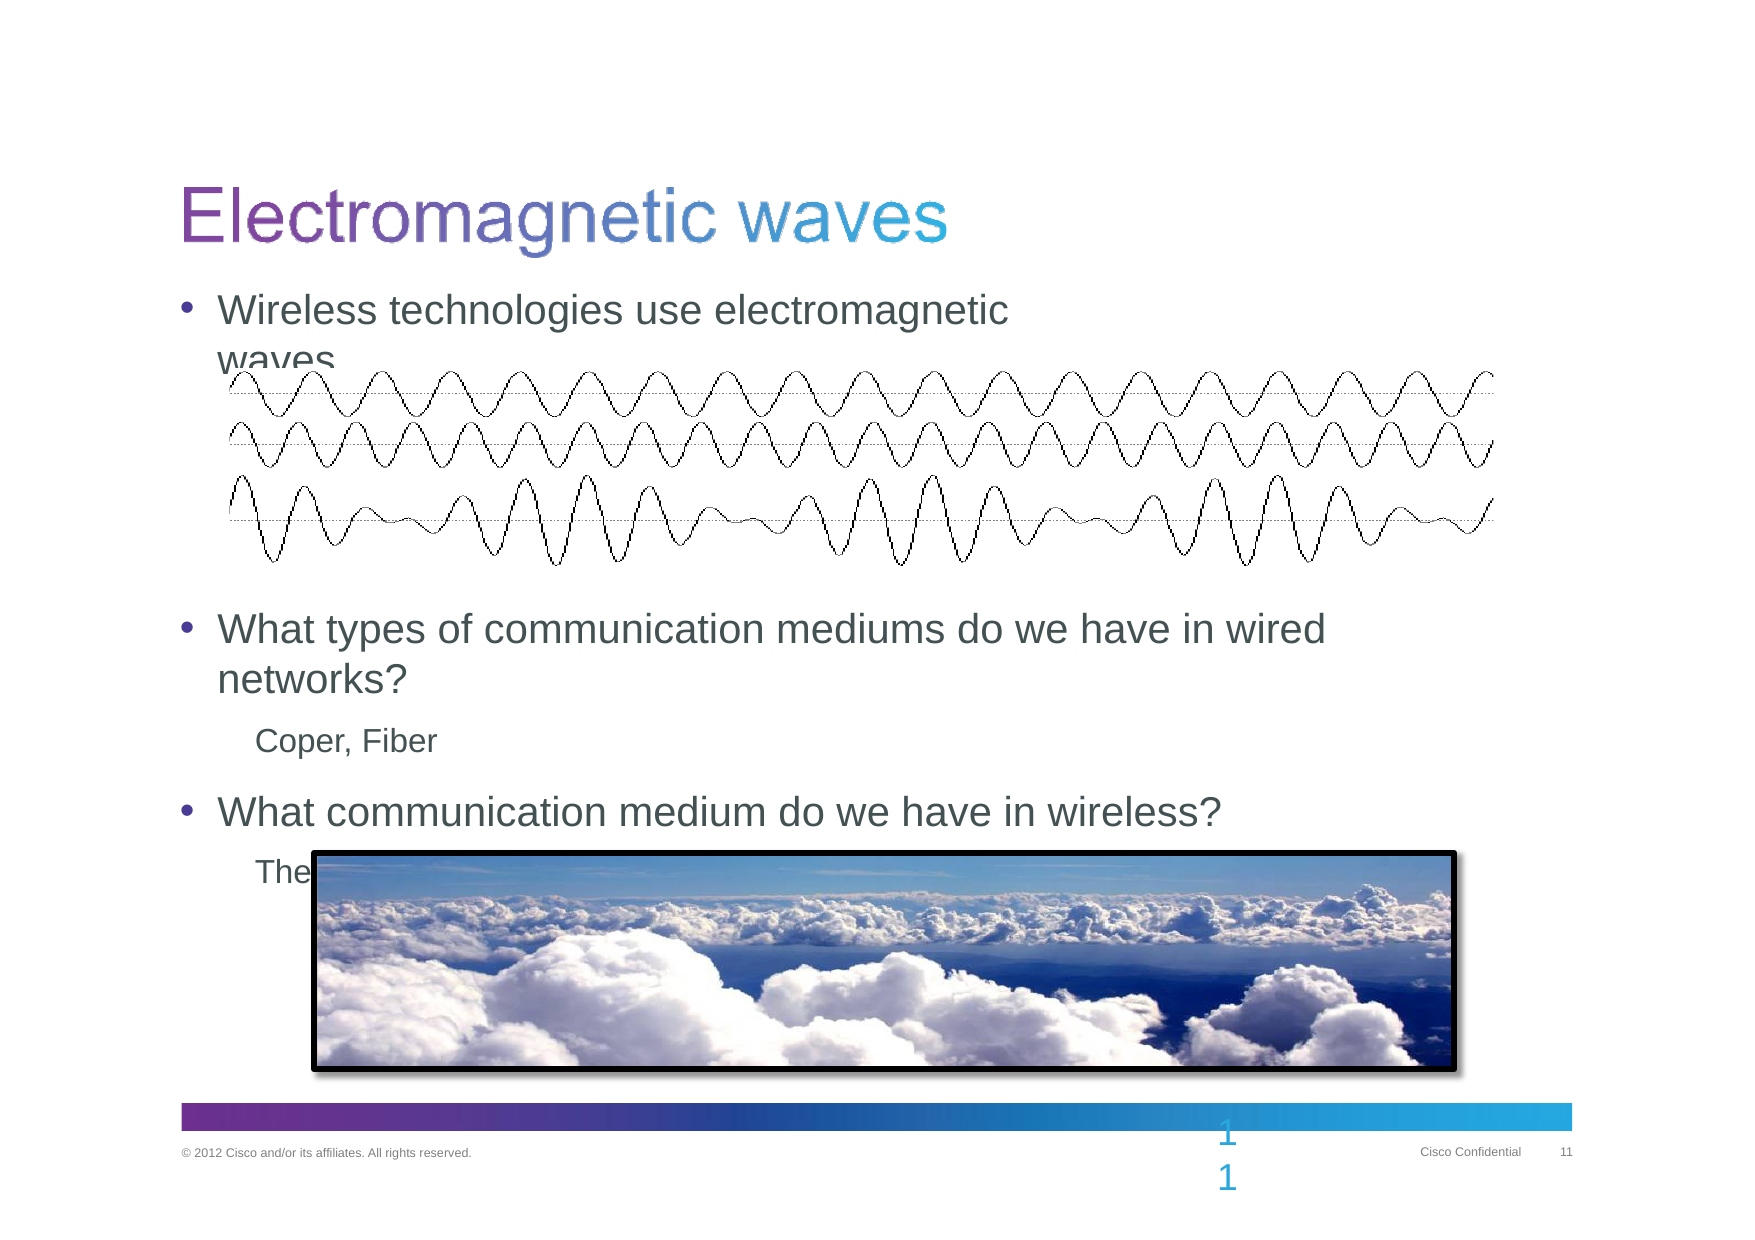

Wireless technologies use electromagnetic waves

What types of communication mediums do we have in wired networks?
Coper, Fiber
What communication medium do we have in wireless?
The Earth’s Athmosphere

11
11
Cisco Confidential
© 2012 Cisco and/or its affiliates. All rights reserved.